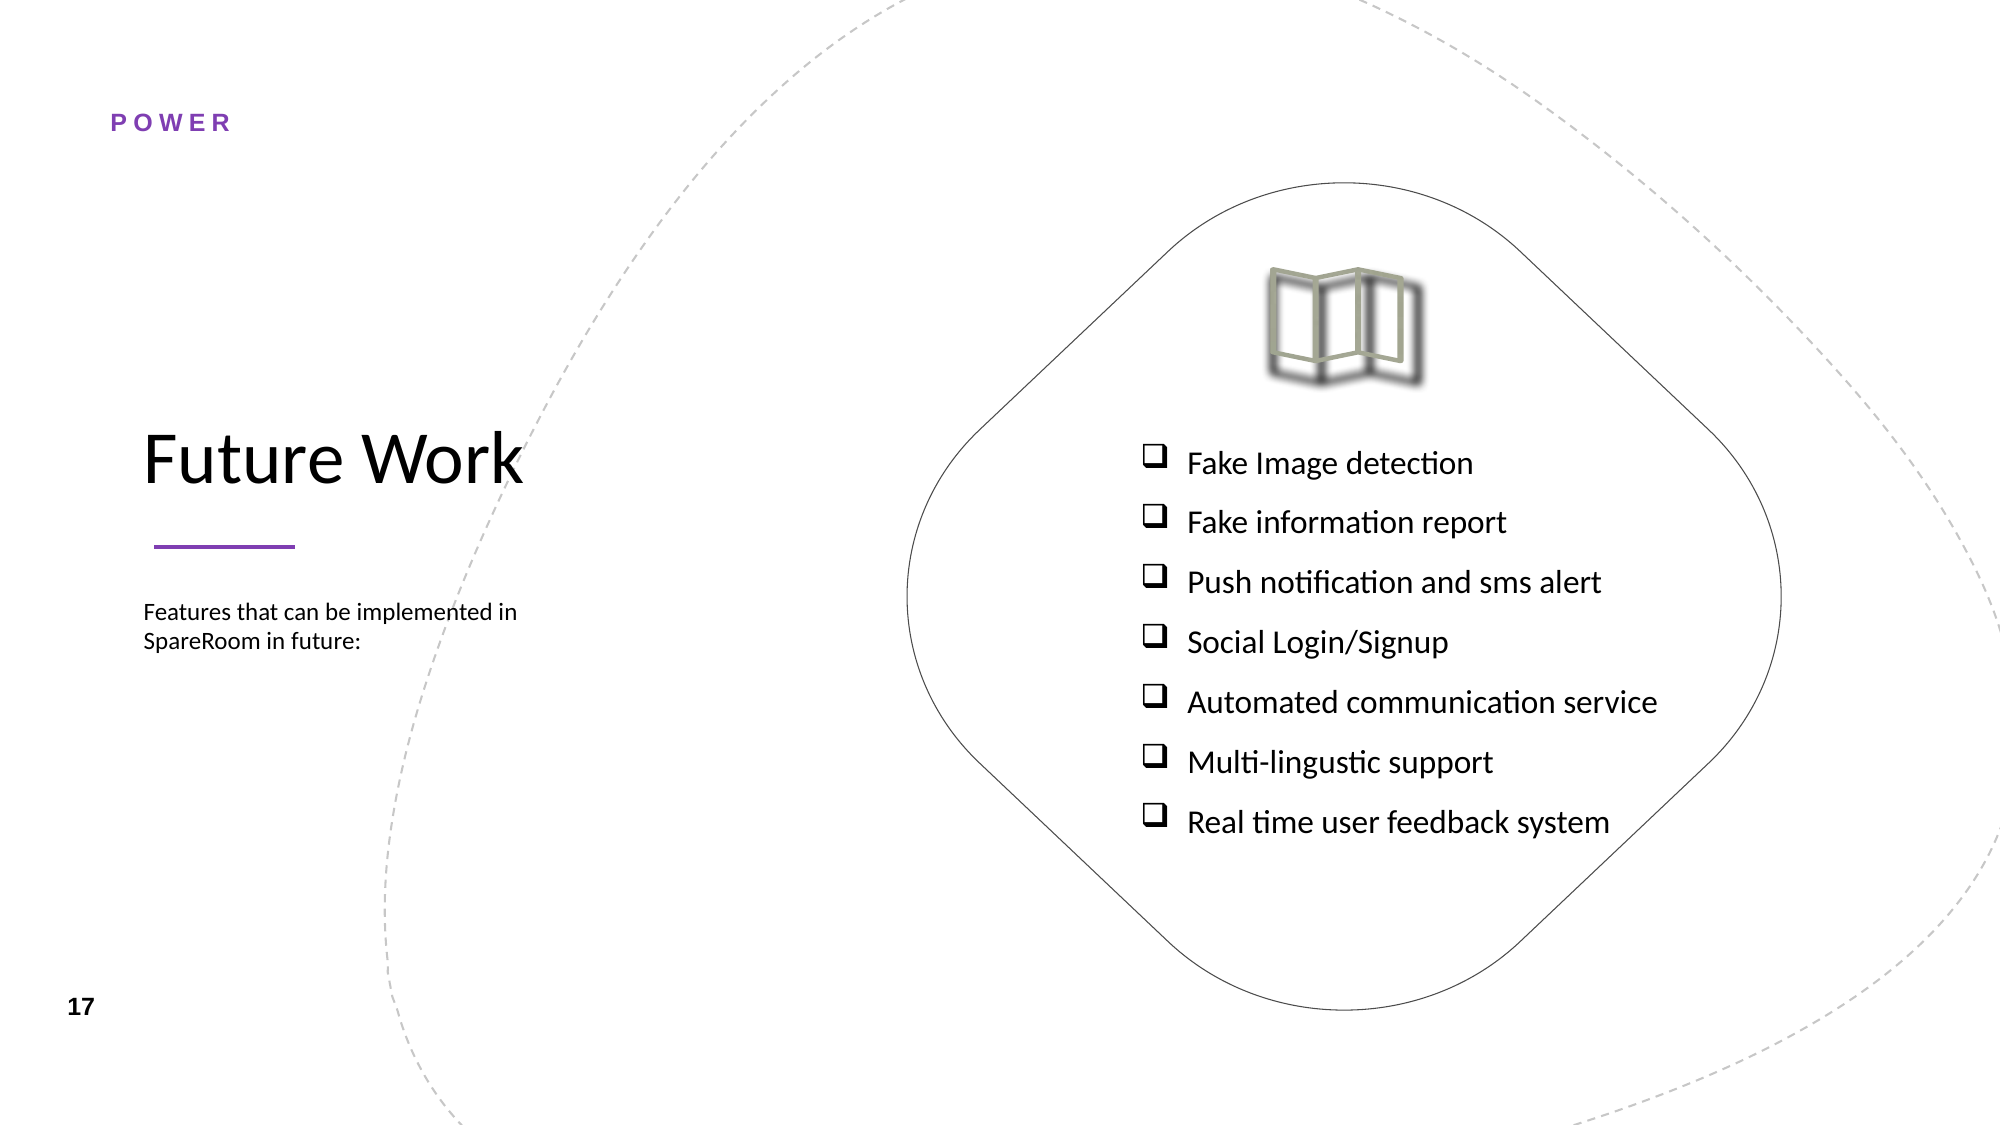

Future Work
Fake Image detection
Fake information report
Push notification and sms alert
Social Login/Signup
Automated communication service
Multi-lingustic support
Real time user feedback system
Features that can be implemented in
SpareRoom in future: